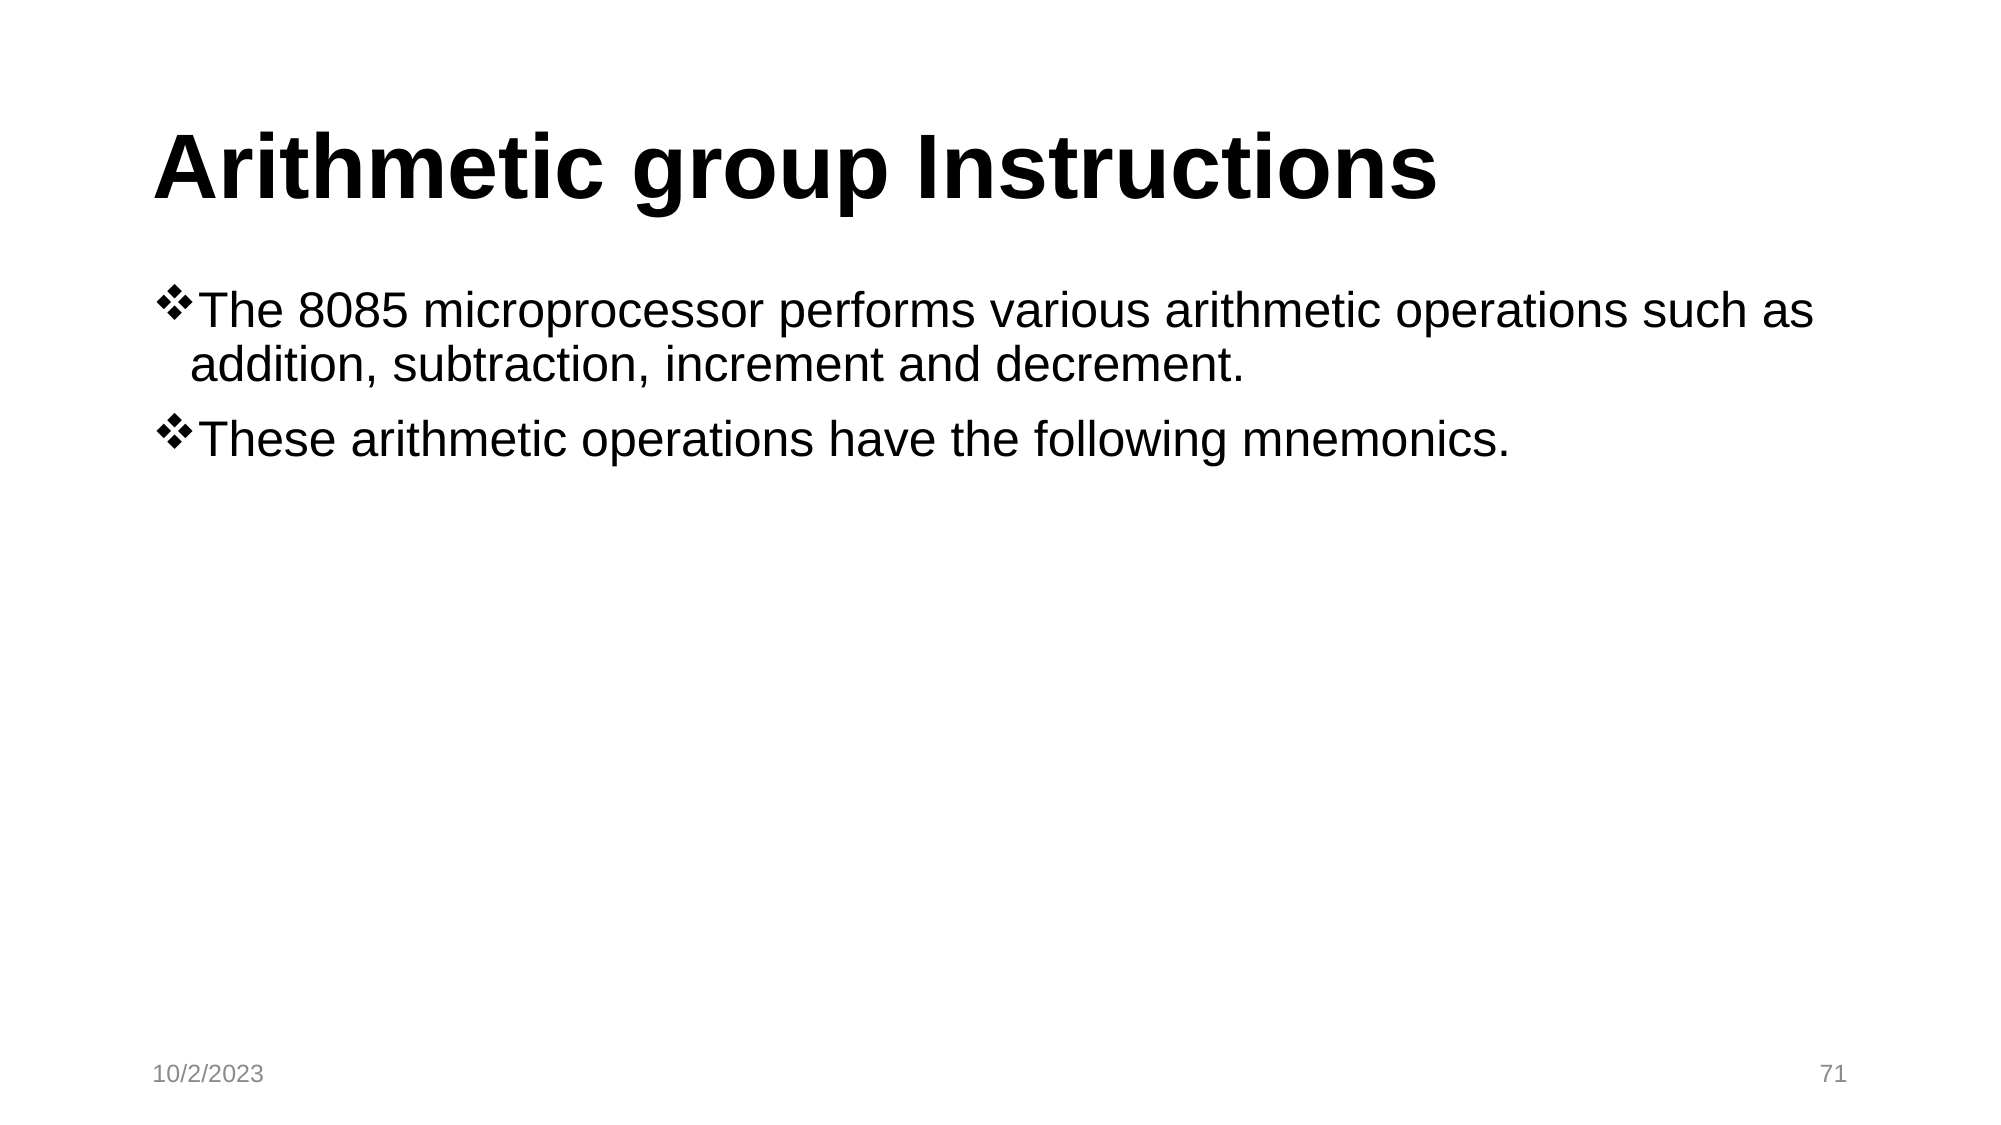

# Arithmetic group Instructions
The 8085 microprocessor performs various arithmetic operations such as addition, subtraction, increment and decrement.
These arithmetic operations have the following mnemonics.
10/2/2023
71